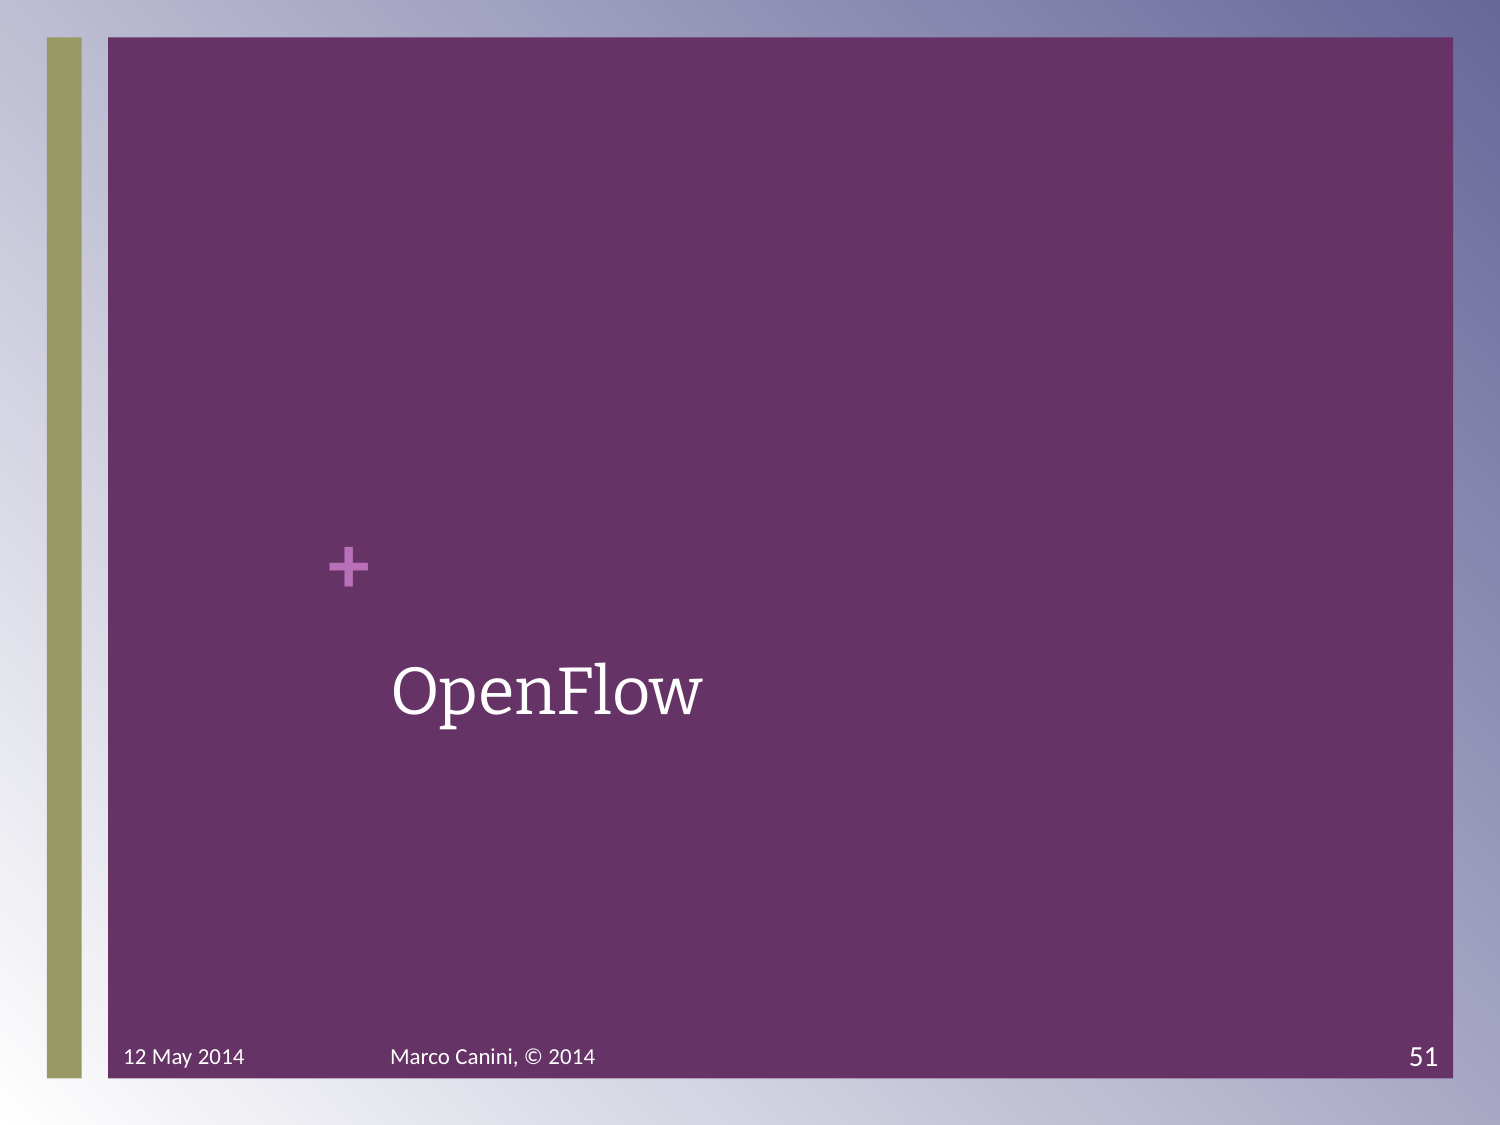

# OpenFlow

12 May 2014
Marco Canini, © 2014
51